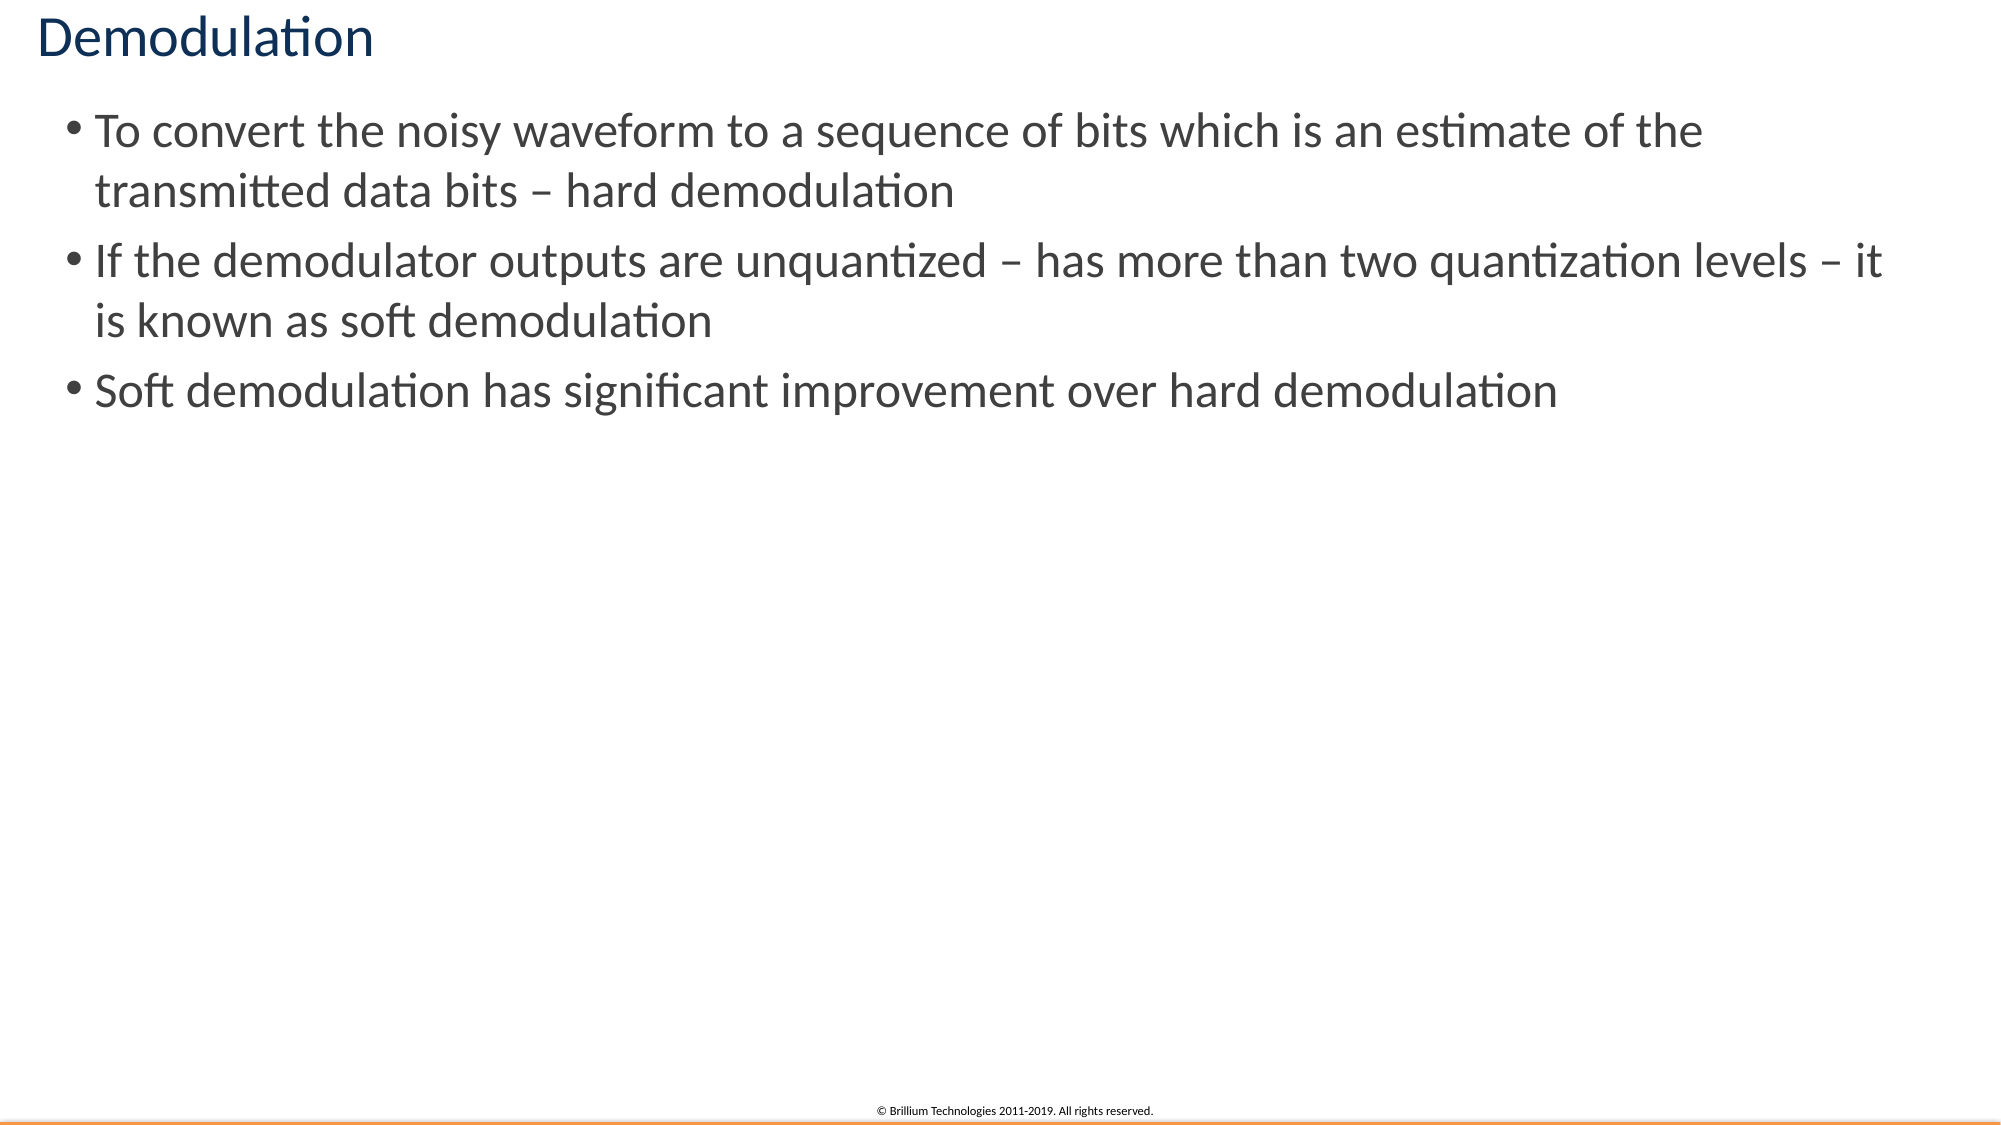

# Demodulation
To convert the noisy waveform to a sequence of bits which is an estimate of the transmitted data bits – hard demodulation
If the demodulator outputs are unquantized – has more than two quantization levels – it is known as soft demodulation
Soft demodulation has significant improvement over hard demodulation